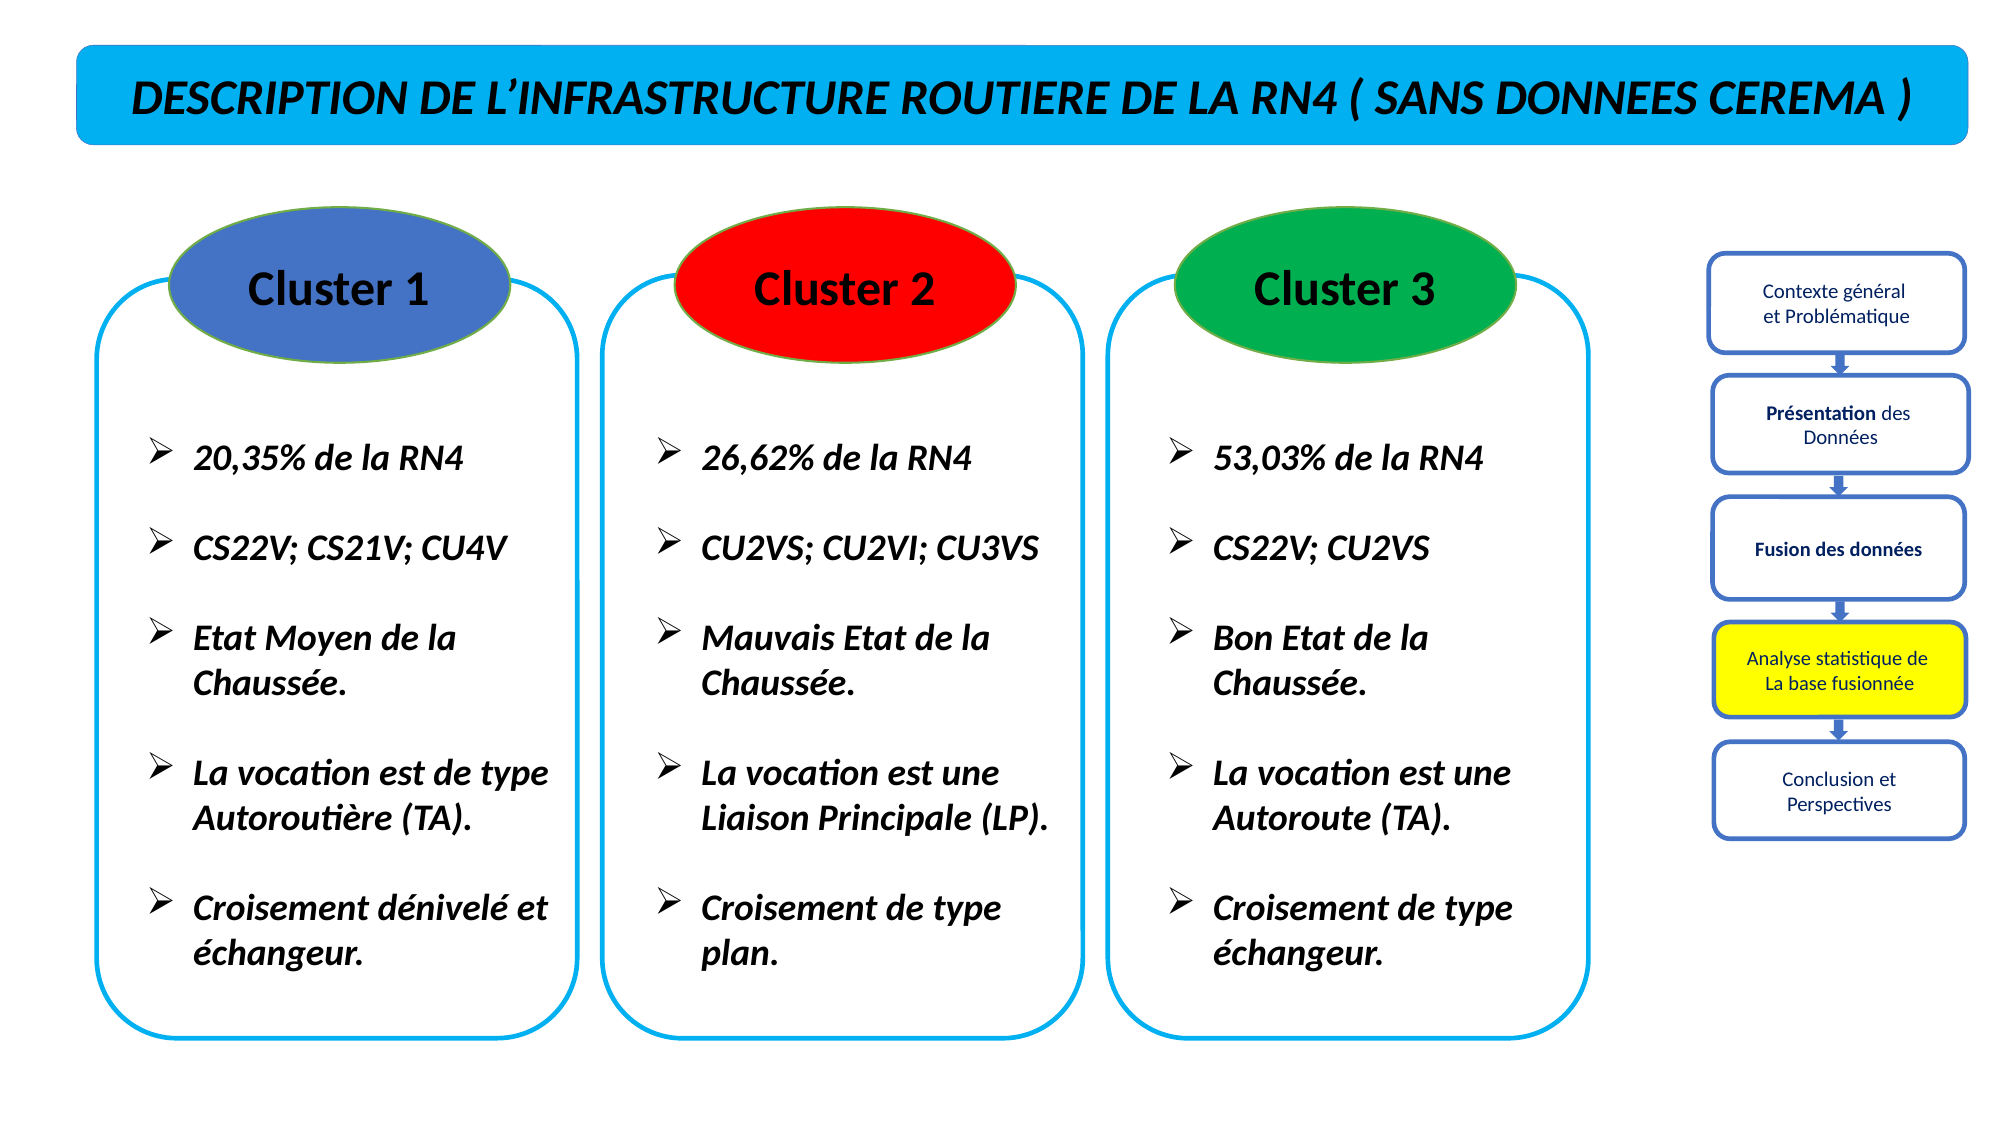

DESCRIPTION DE L’INFRASTRUCTURE ROUTIERE DE LA RN4 ( SANS DONNEES CEREMA )
Cluster 1
Cluster 2
Cluster 3
Contexte général
et Problématique

Présentation des
Données
20,35% de la RN4

CS22V; CS21V; CU4V

Etat Moyen de la Chaussée.

La vocation est de type Autoroutière (TA).

Croisement dénivelé et échangeur.
26,62% de la RN4

CU2VS; CU2VI; CU3VS

Mauvais Etat de la Chaussée.

La vocation est une Liaison Principale (LP).

Croisement de type plan.
53,03% de la RN4

CS22V; CU2VS

Bon Etat de la Chaussée.

La vocation est une Autoroute (TA).

Croisement de type échangeur.

Fusion des données

Analyse statistique de
La base fusionnée

Conclusion et Perspectives